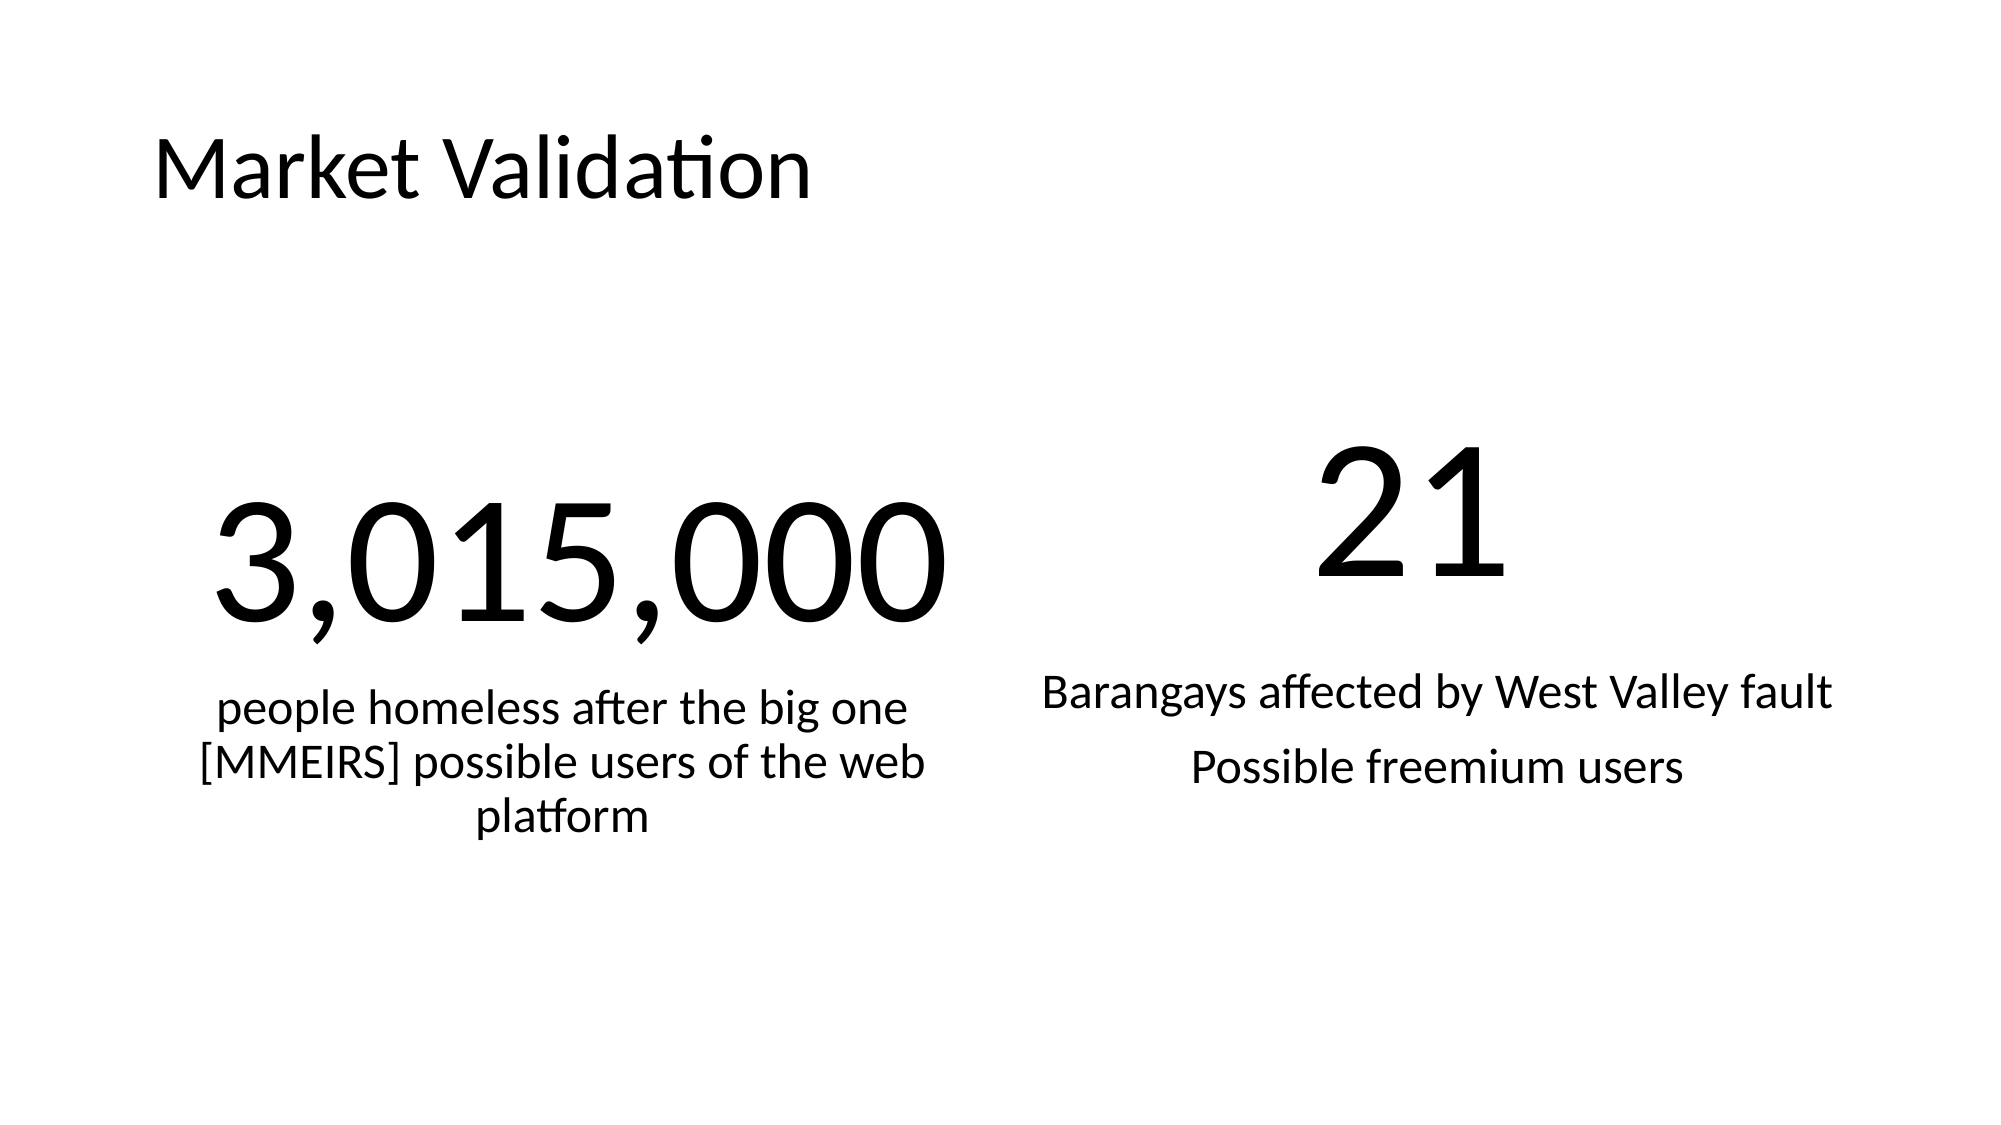

# Market Validation

 3,015,000
people homeless after the big one [MMEIRS] possible users of the web platform
    21
Barangays affected by West Valley fault
Possible freemium users